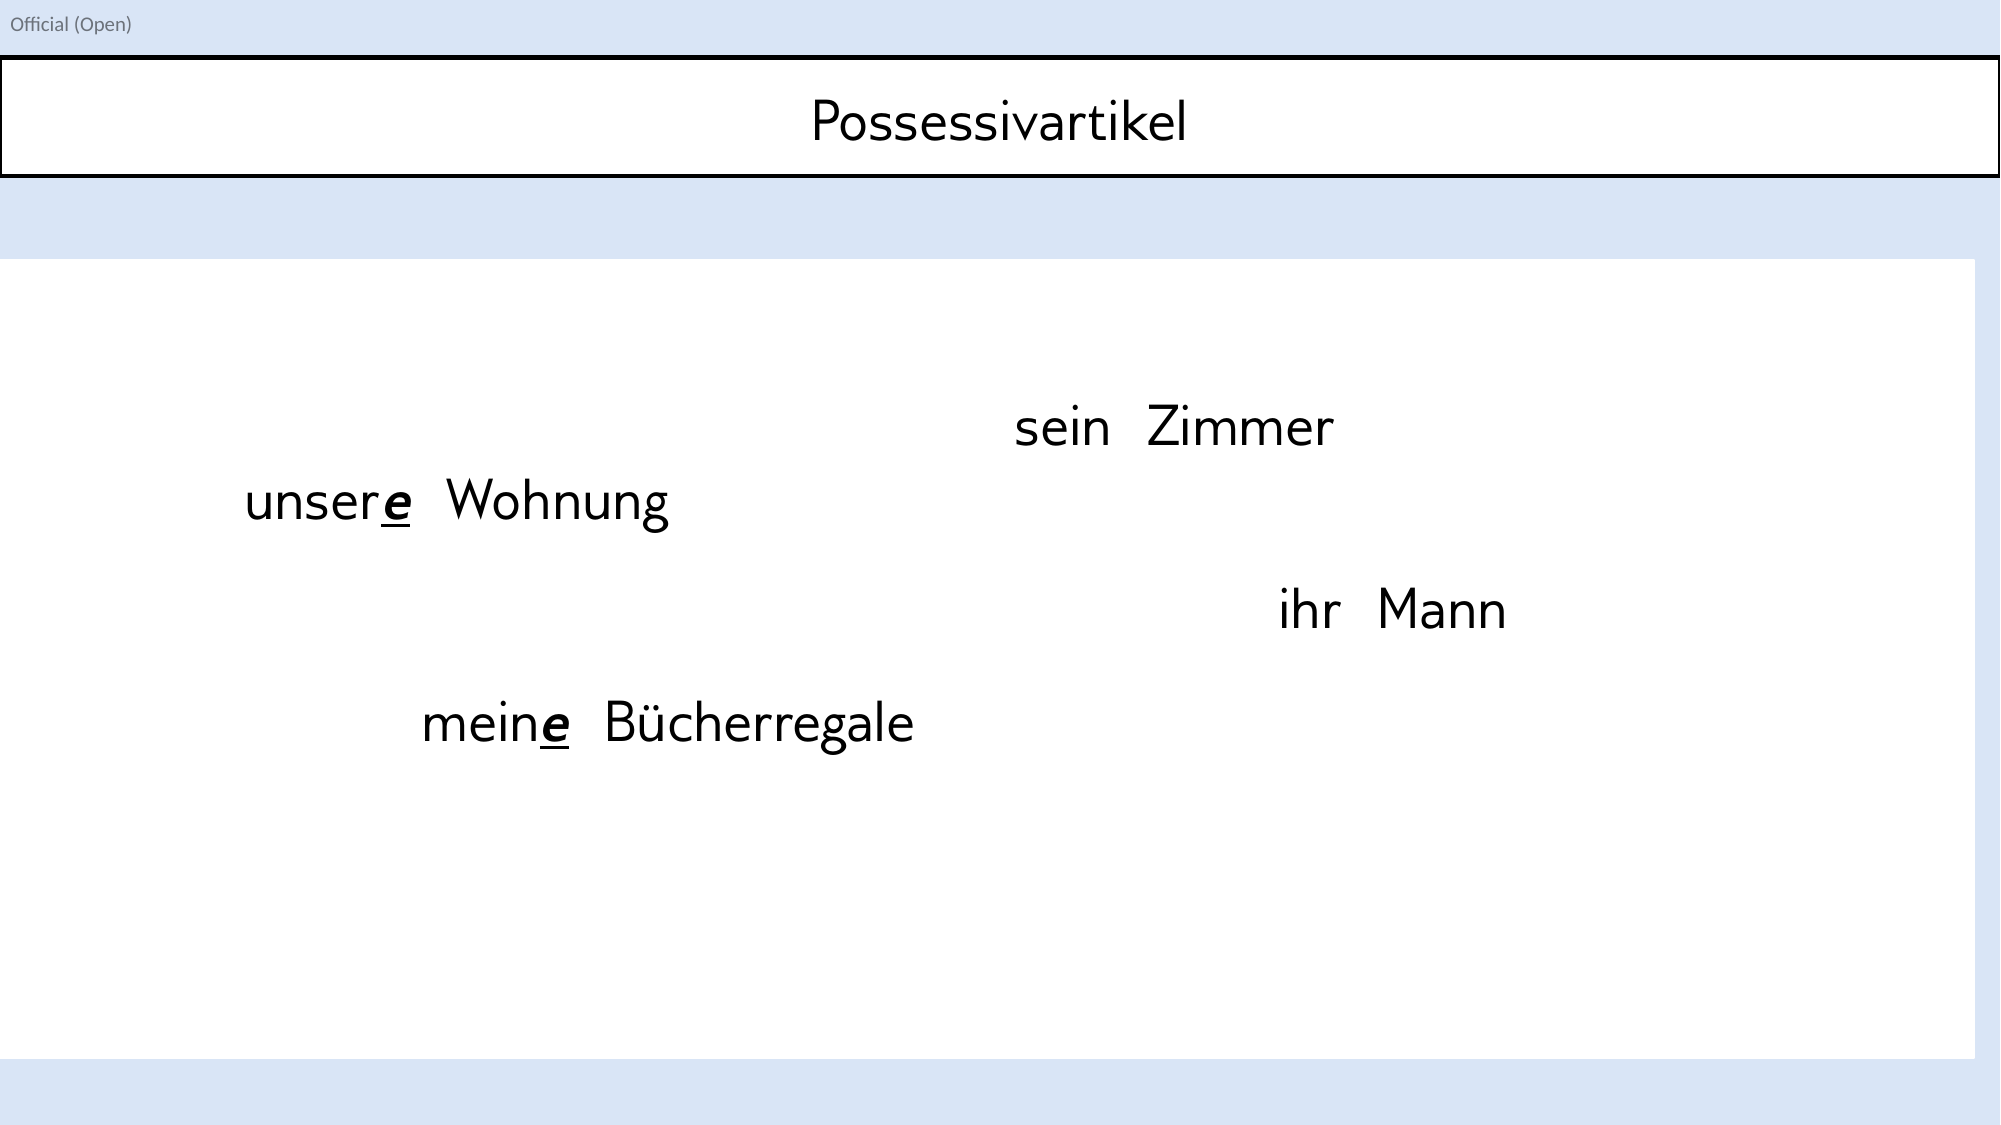

Possessivartikel
ß
sein  Zimmer
unsere  Wohnung
ihr  Mann
meine  Bücherregale